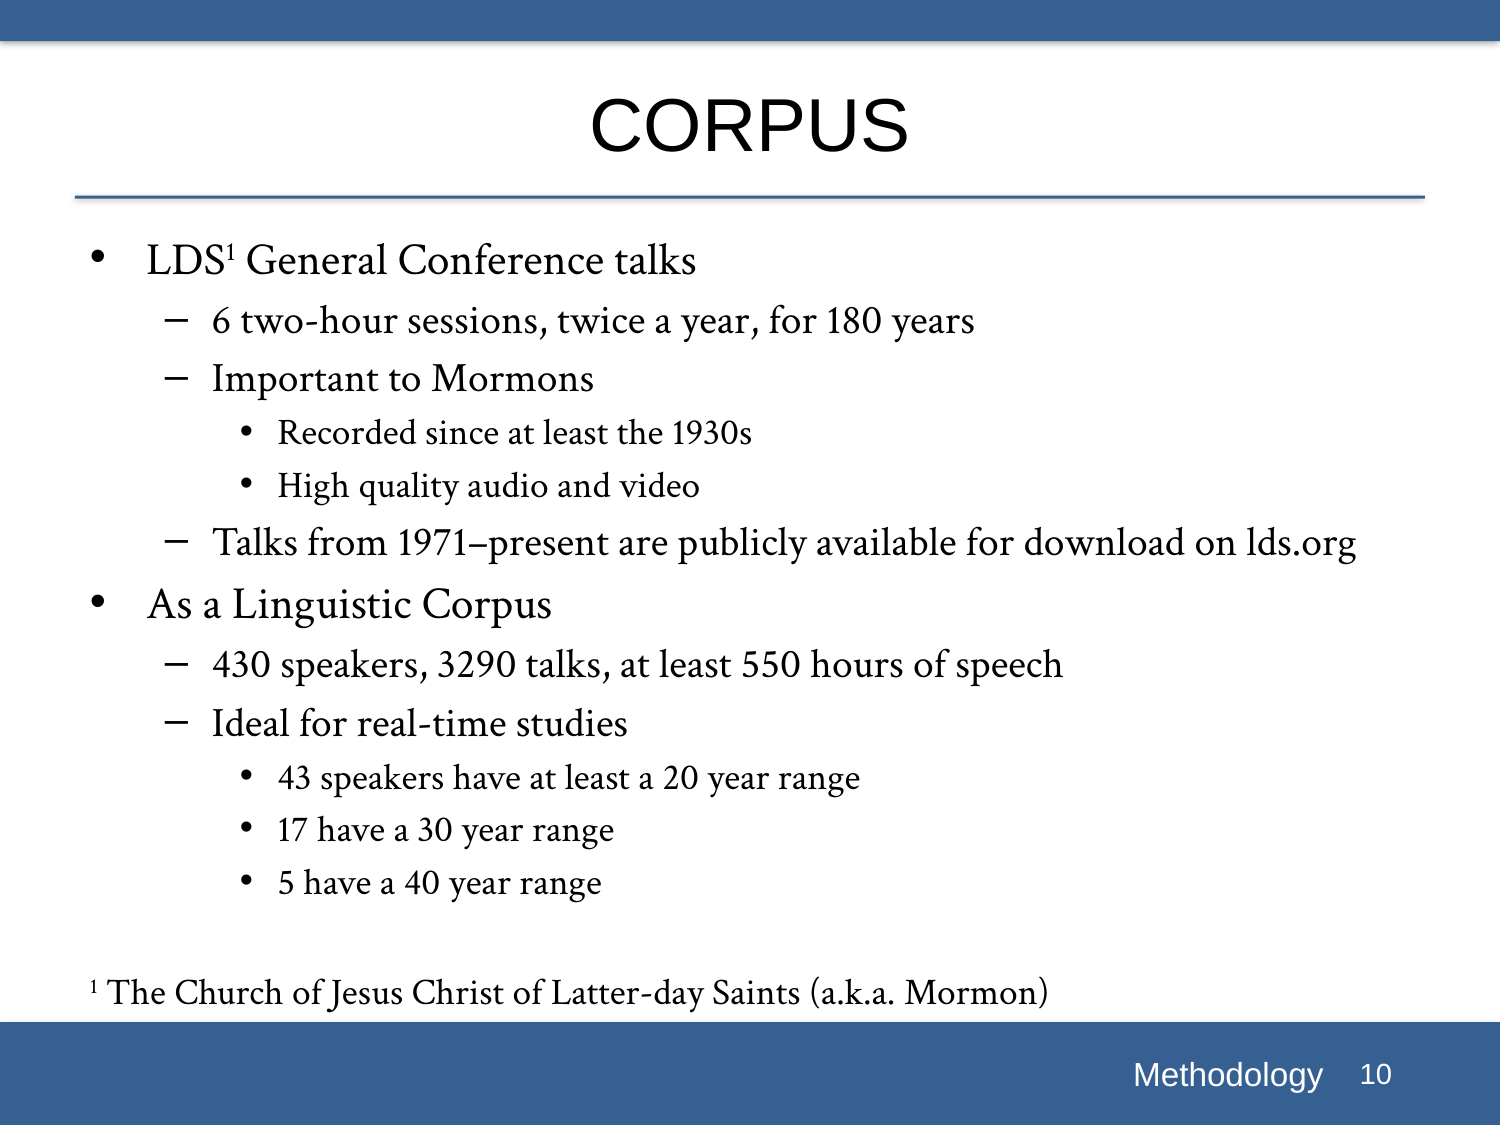

# Corpus
LDS1 General Conference talks
6 two-hour sessions, twice a year, for 180 years
Important to Mormons
Recorded since at least the 1930s
High quality audio and video
Talks from 1971–present are publicly available for download on lds.org
As a Linguistic Corpus
430 speakers, 3290 talks, at least 550 hours of speech
Ideal for real-time studies
43 speakers have at least a 20 year range
17 have a 30 year range
5 have a 40 year range
1 The Church of Jesus Christ of Latter-day Saints (a.k.a. Mormon)
Methodology
10